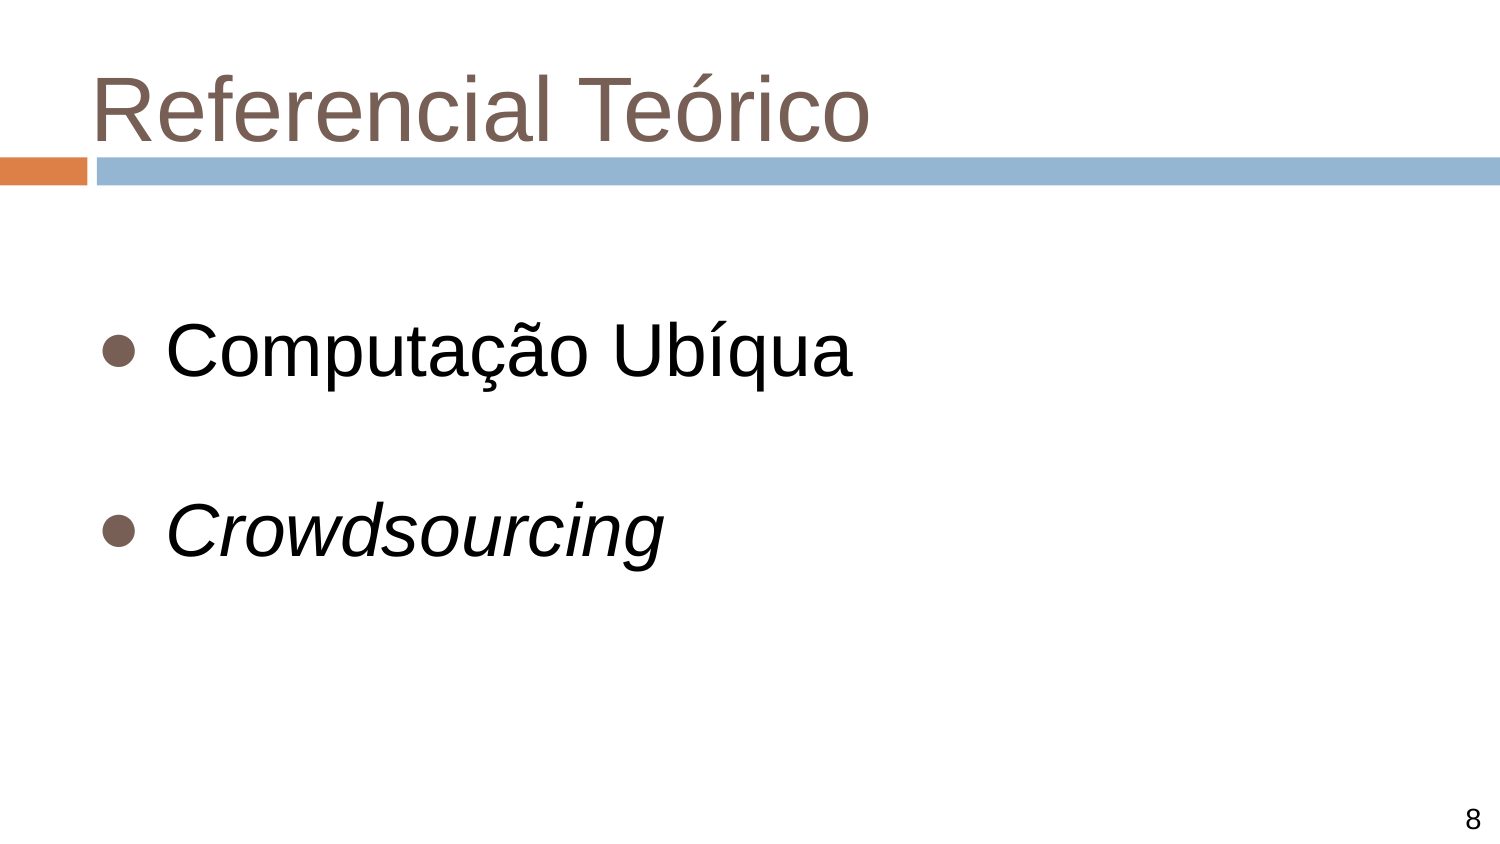

# Referencial Teórico

Computação Ubíqua

Crowdsourcing

8